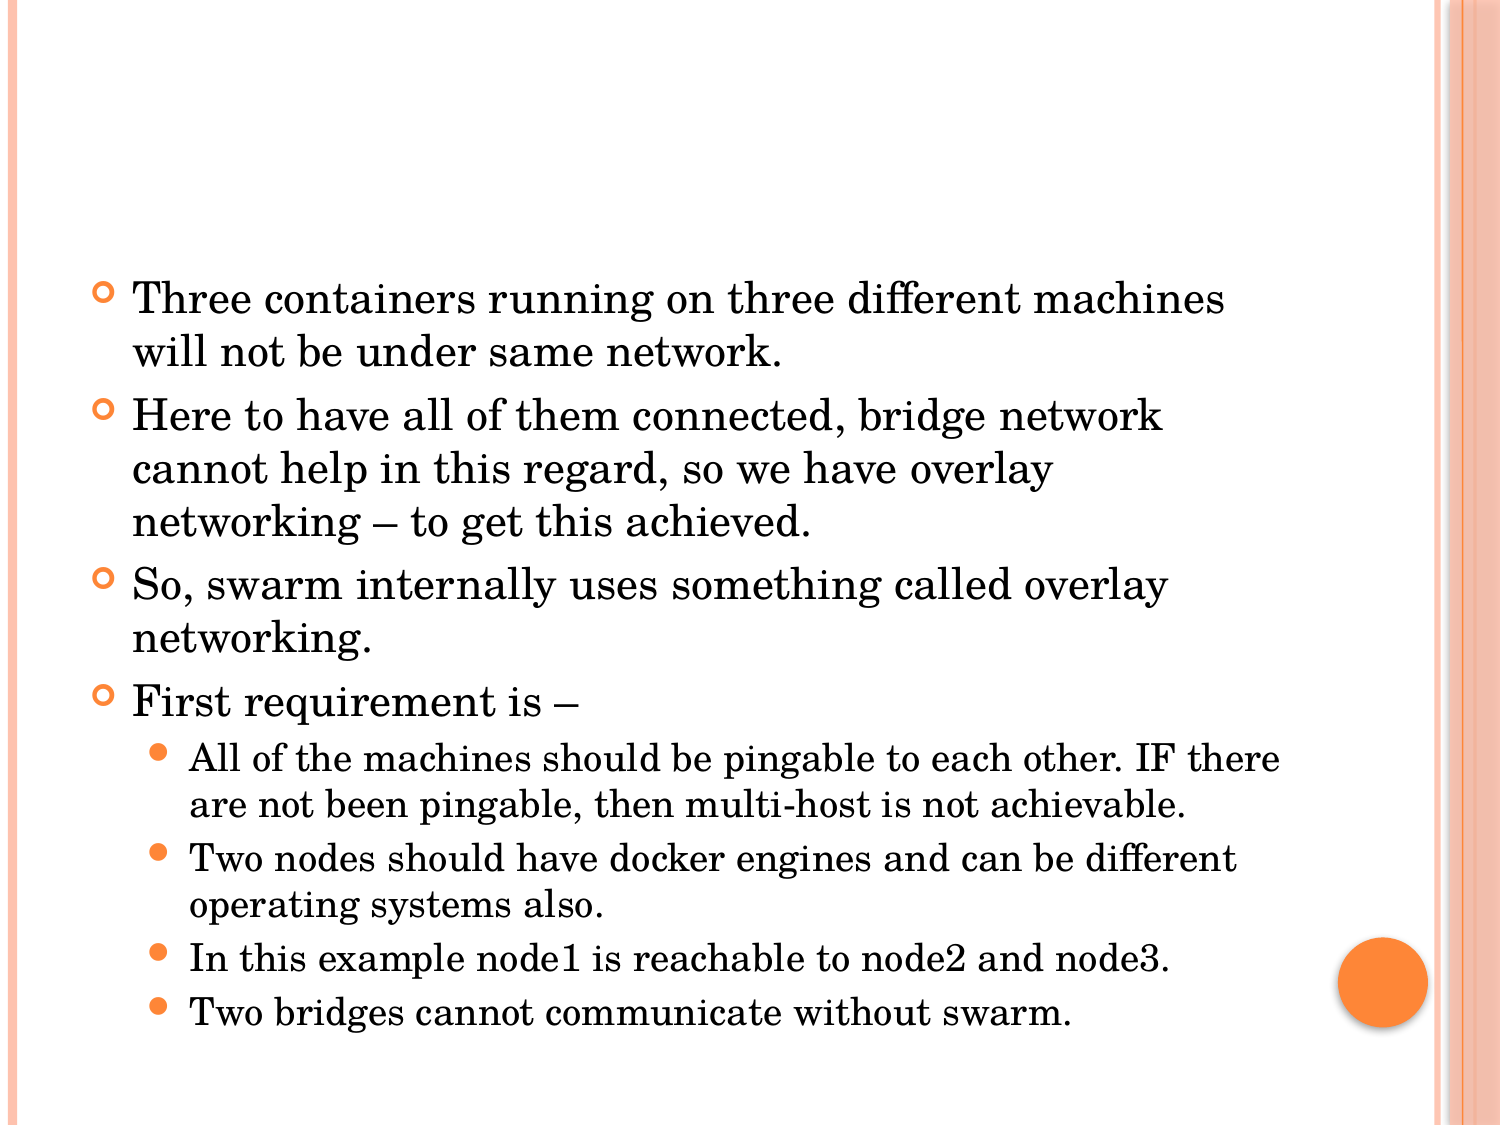

#
Three containers running on three different machines will not be under same network.
Here to have all of them connected, bridge network cannot help in this regard, so we have overlay networking – to get this achieved.
So, swarm internally uses something called overlay networking.
First requirement is –
All of the machines should be pingable to each other. IF there are not been pingable, then multi-host is not achievable.
Two nodes should have docker engines and can be different operating systems also.
In this example node1 is reachable to node2 and node3.
Two bridges cannot communicate without swarm.